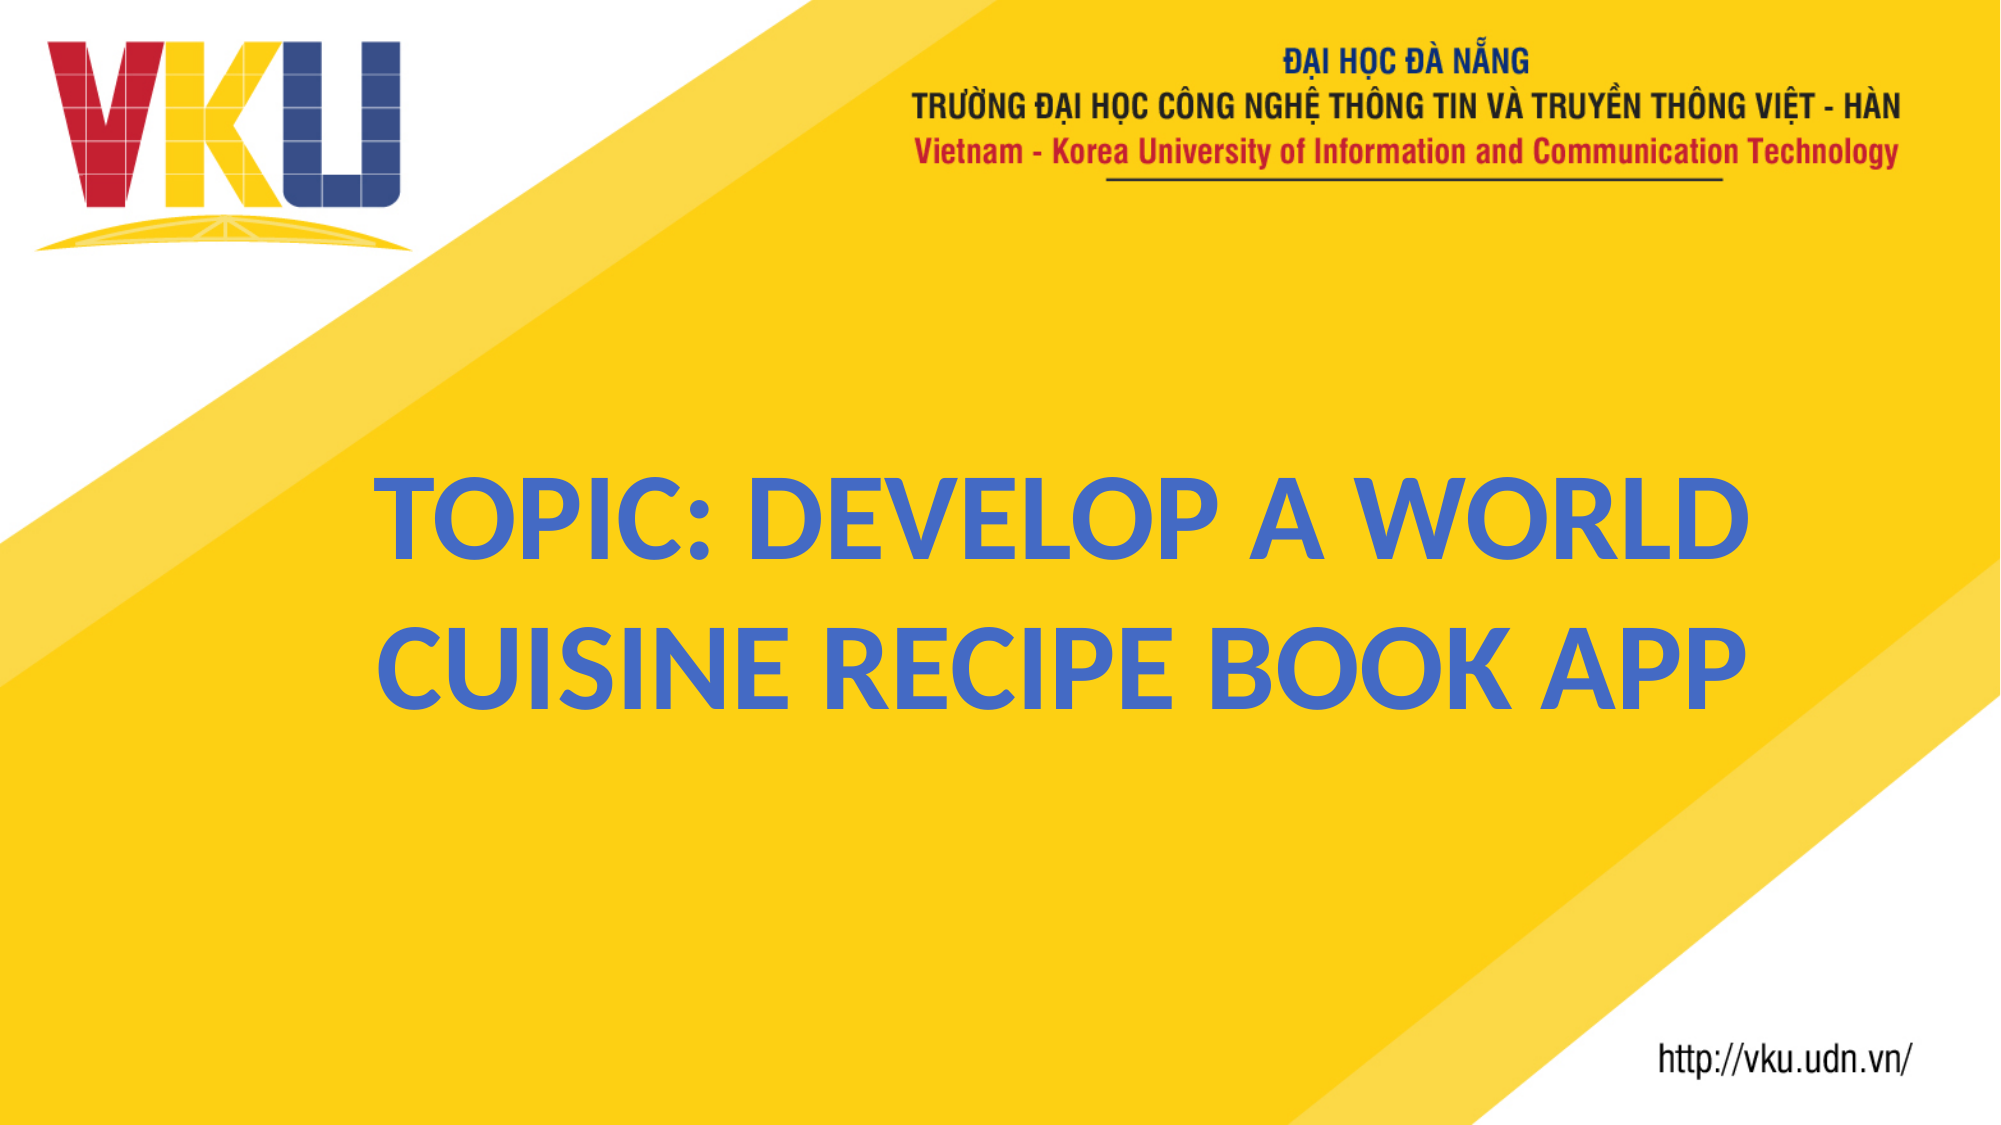

Topic: develop a world
Cuisine recipe book app